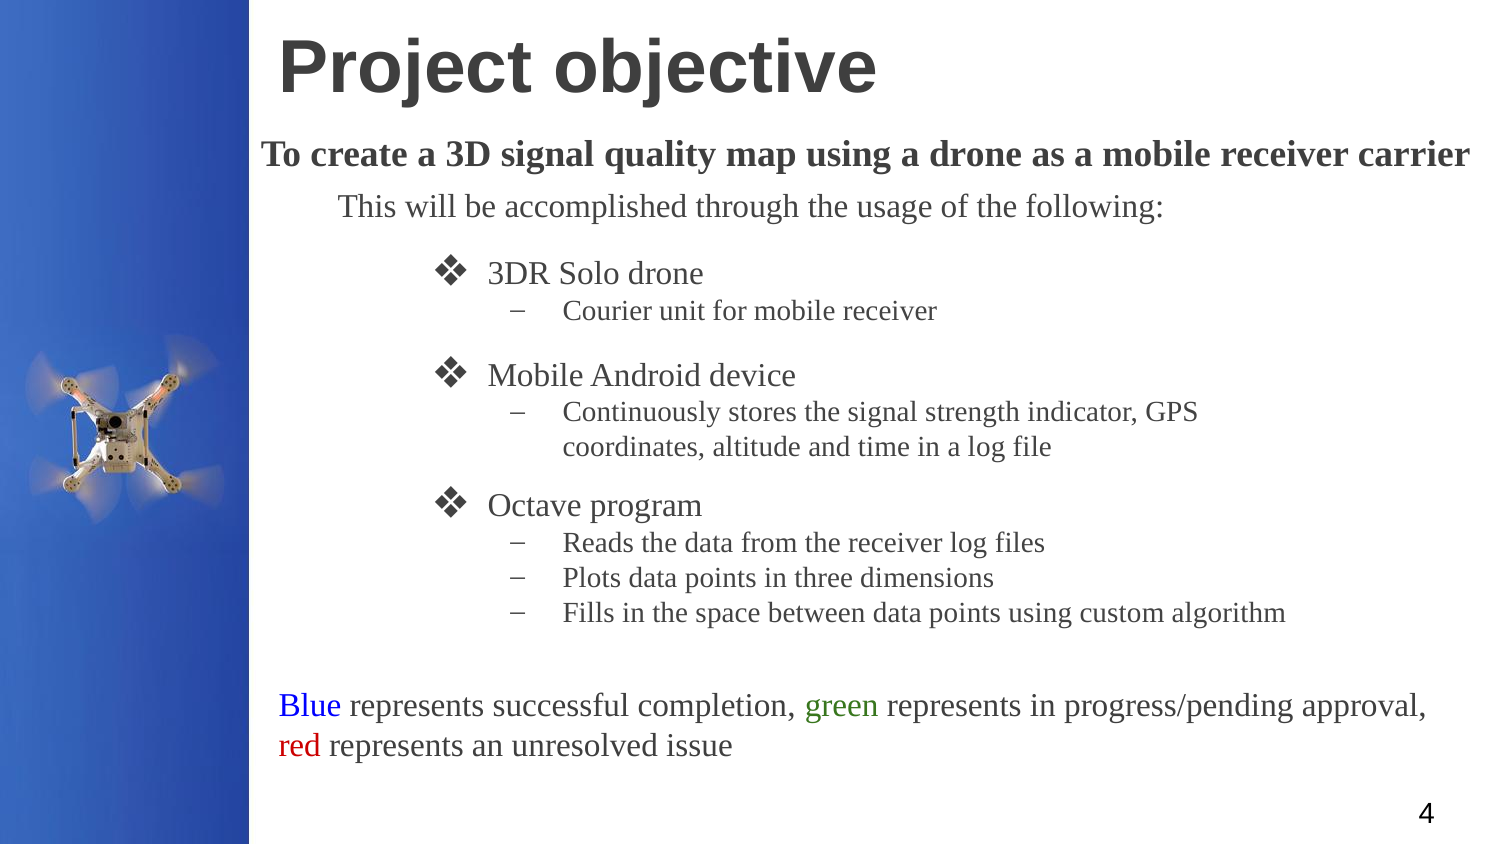

# Project objective
To create a 3D signal quality map using a drone as a mobile receiver carrier
This will be accomplished through the usage of the following:
3DR Solo drone
Courier unit for mobile receiver
Mobile Android device
Continuously stores the signal strength indicator, GPS coordinates, altitude and time in a log file
Octave program
Reads the data from the receiver log files
Plots data points in three dimensions
Fills in the space between data points using custom algorithm
Blue represents successful completion, green represents in progress/pending approval, red represents an unresolved issue
4